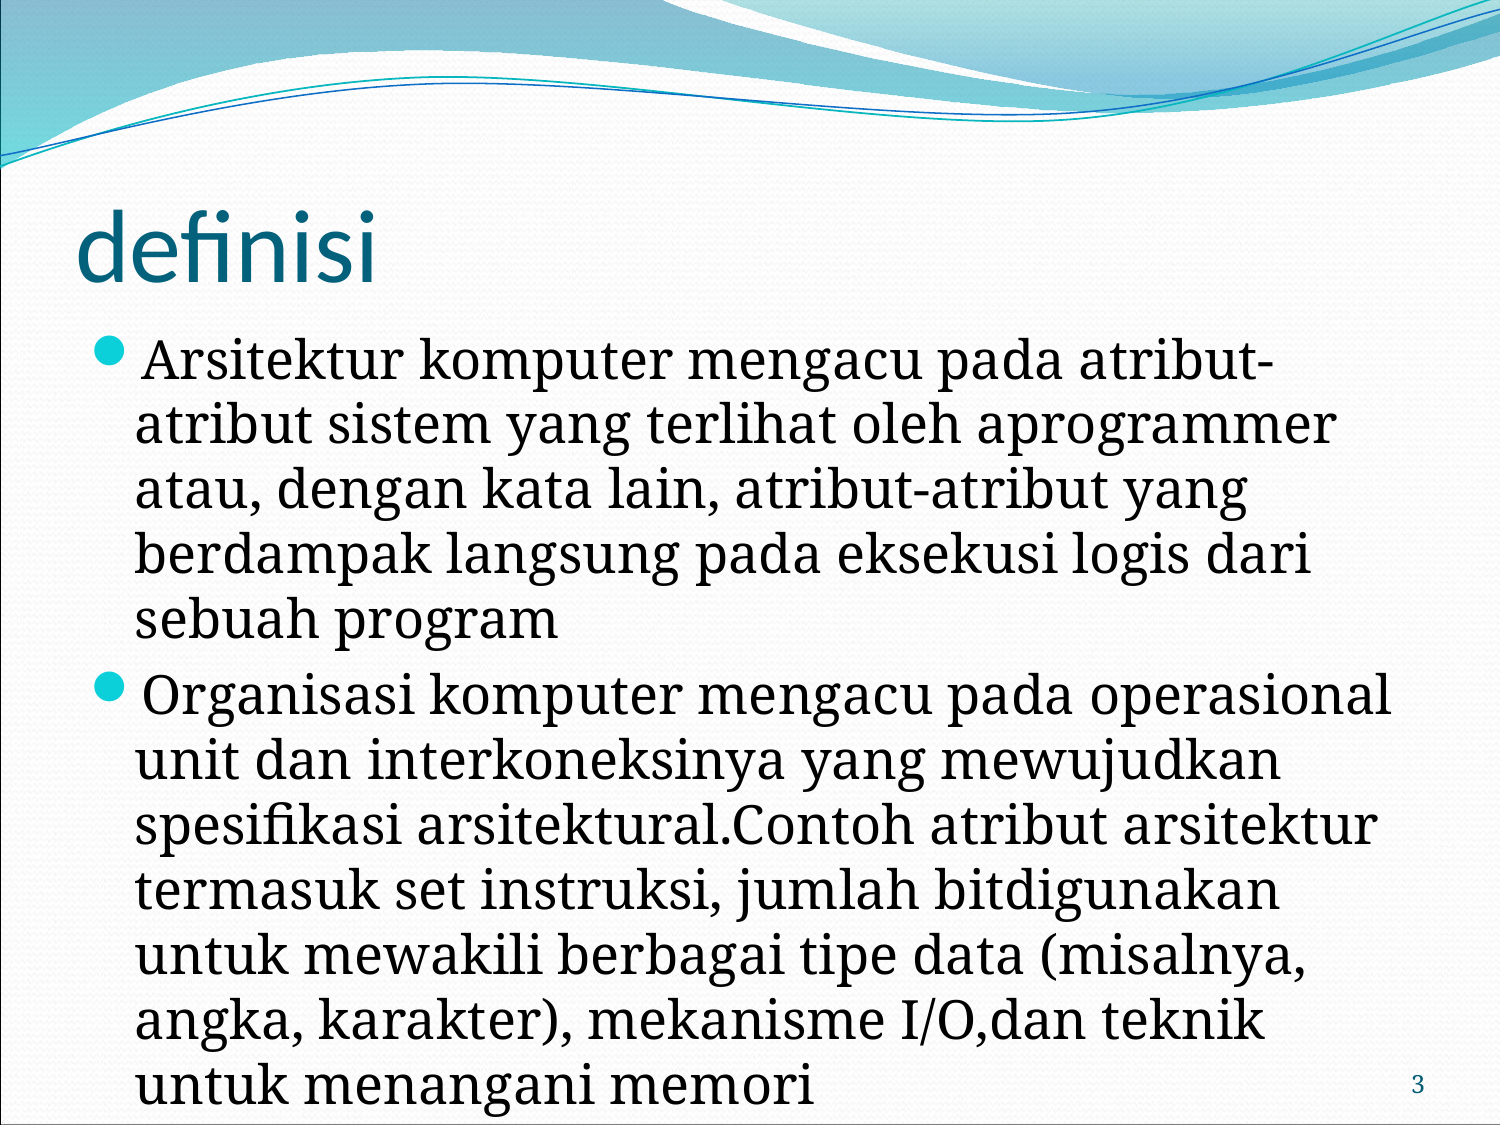

# definisi
Arsitektur komputer mengacu pada atribut-atribut sistem yang terlihat oleh aprogrammer atau, dengan kata lain, atribut-atribut yang berdampak langsung pada eksekusi logis dari sebuah program
Organisasi komputer mengacu pada operasional unit dan interkoneksinya yang mewujudkan spesifikasi arsitektural.Contoh atribut arsitektur termasuk set instruksi, jumlah bitdigunakan untuk mewakili berbagai tipe data (misalnya, angka, karakter), mekanisme I/O,dan teknik untuk menangani memori
3